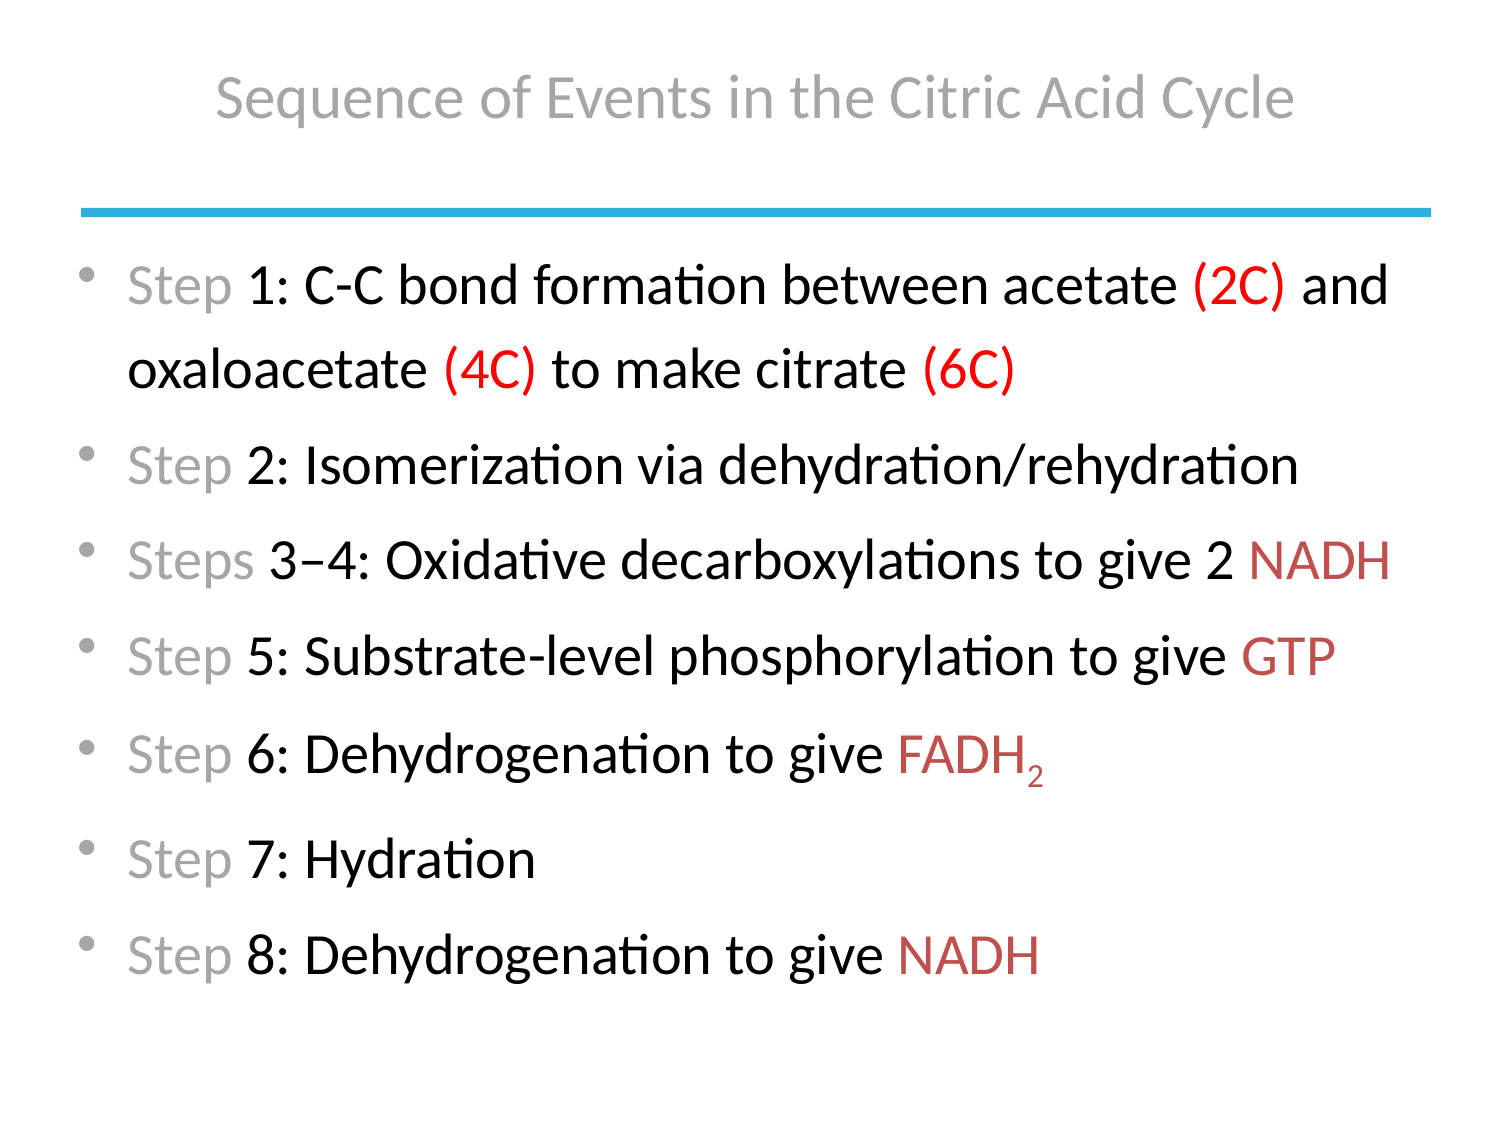

# Sequence of Events in the Citric Acid Cycle

Step 1: C-C bond formation between acetate (2C) and oxaloacetate (4C) to make citrate (6C)
Step 2: Isomerization via dehydration/rehydration
Steps 3–4: Oxidative decarboxylations to give 2 NADH
Step 5: Substrate-level phosphorylation to give GTP
Step 6: Dehydrogenation to give FADH2
Step 7: Hydration
Step 8: Dehydrogenation to give NADH